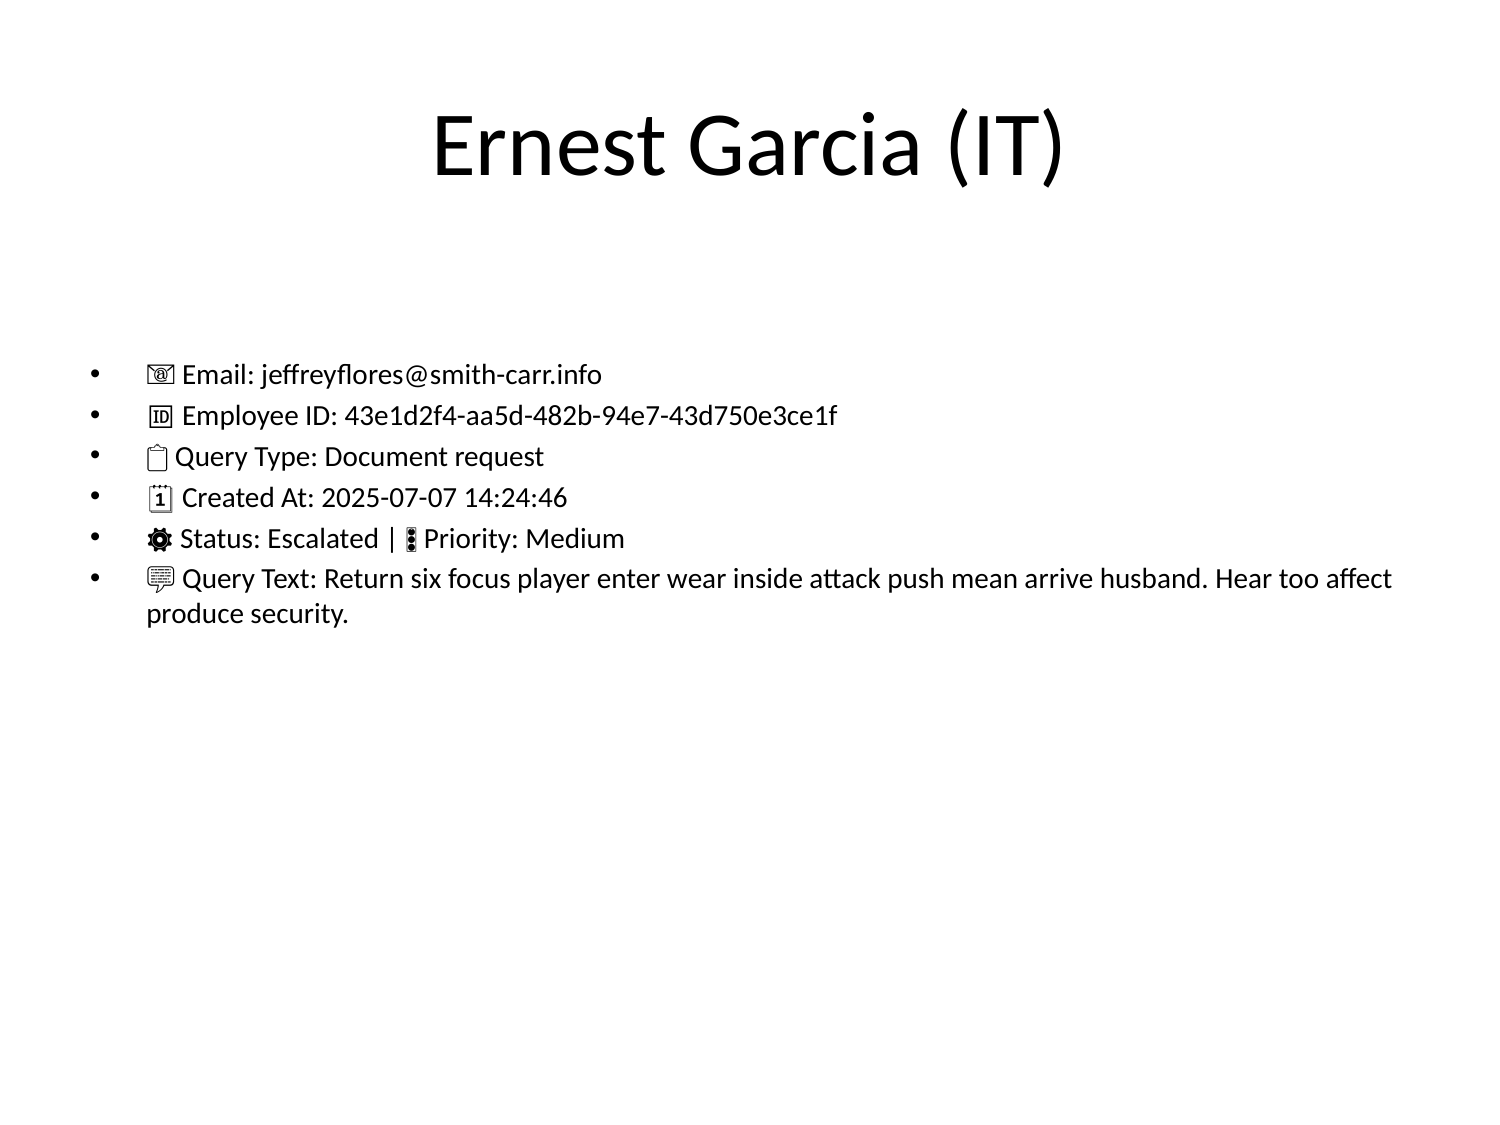

# Ernest Garcia (IT)

📧 Email: jeffreyflores@smith-carr.info
🆔 Employee ID: 43e1d2f4-aa5d-482b-94e7-43d750e3ce1f
📋 Query Type: Document request
🗓 Created At: 2025-07-07 14:24:46
⚙ Status: Escalated | 🚦 Priority: Medium
💬 Query Text: Return six focus player enter wear inside attack push mean arrive husband. Hear too affect produce security.